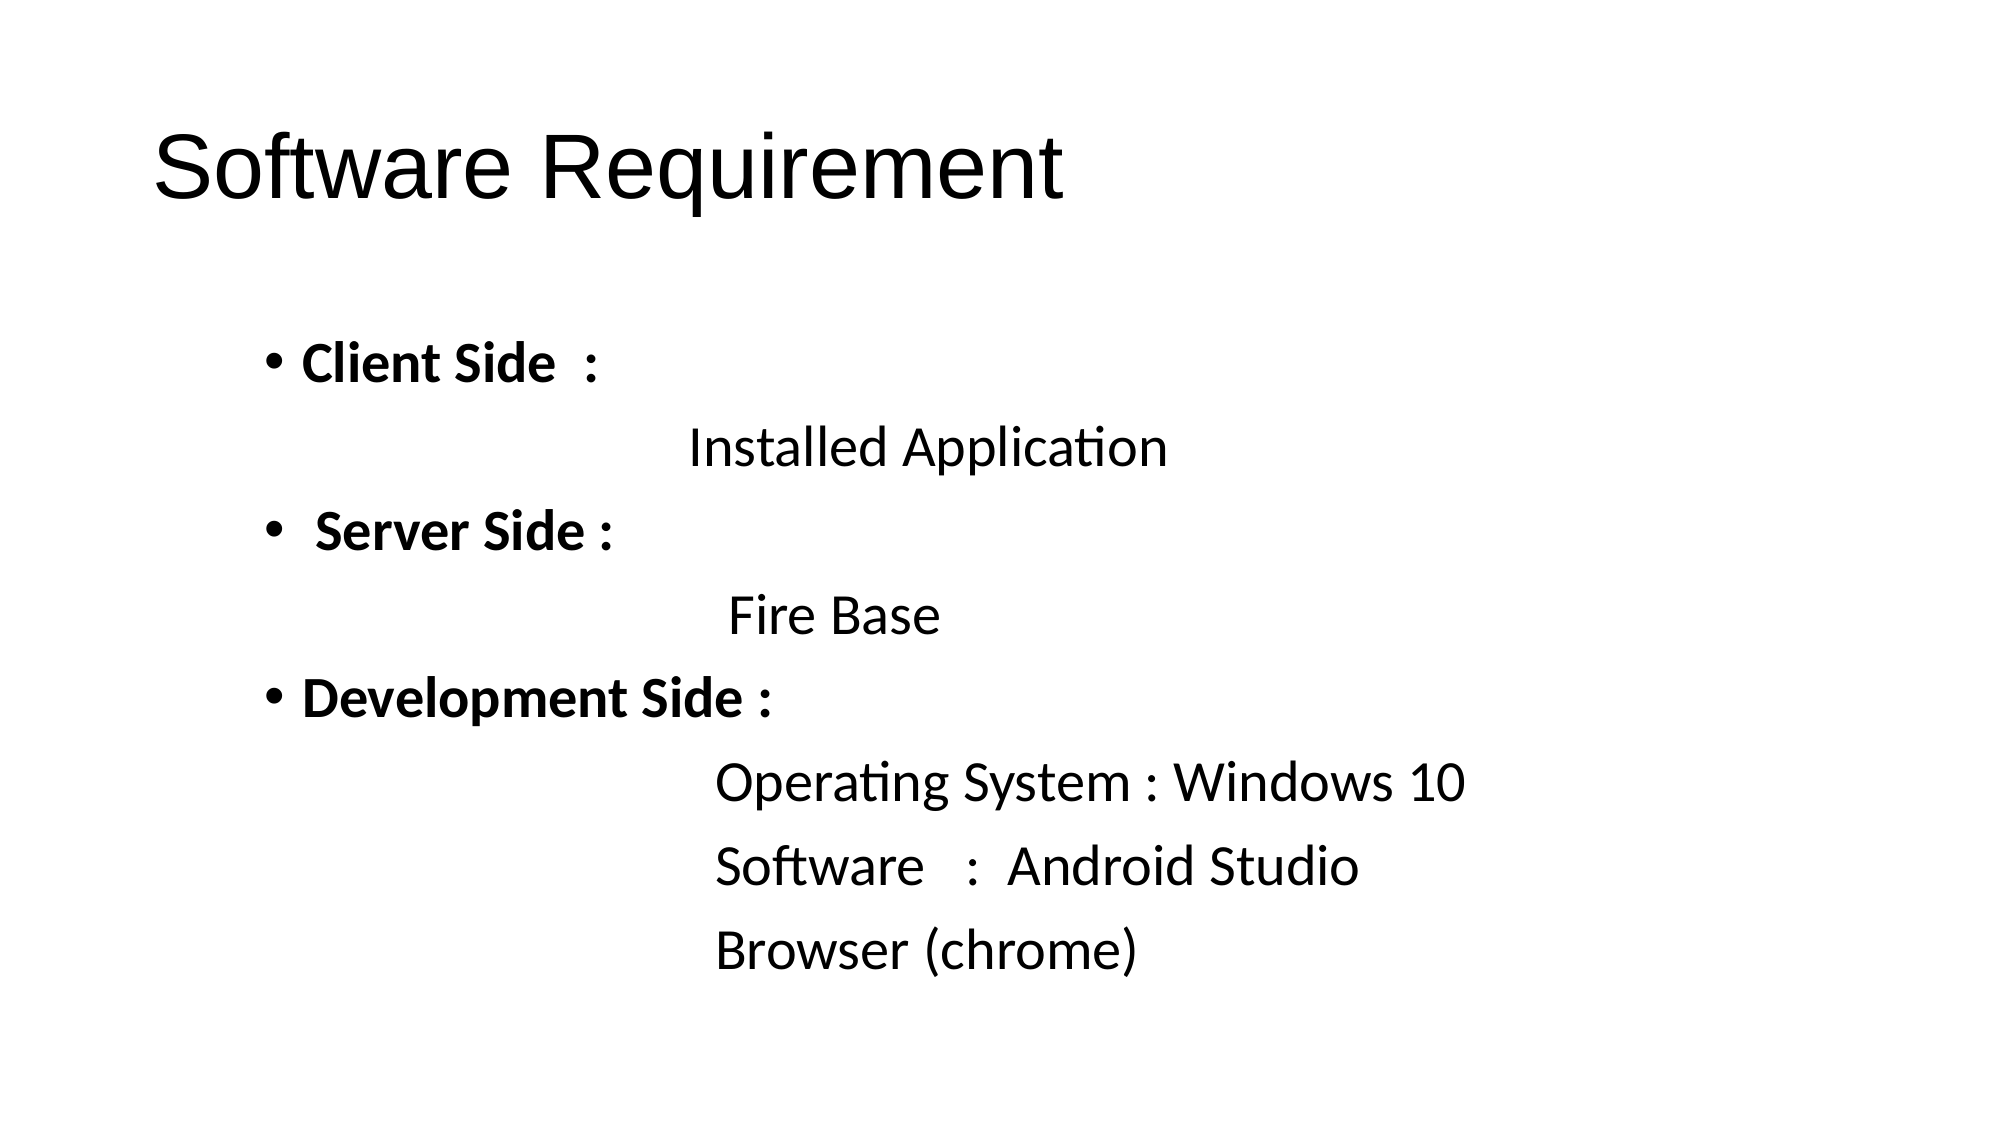

# Software Requirement
Client Side  :
                                Installed Application
 Server Side :
                                   Fire Base
Development Side :
                                  Operating System : Windows 10
                                  Software   :  Android Studio
                                  Browser (chrome)